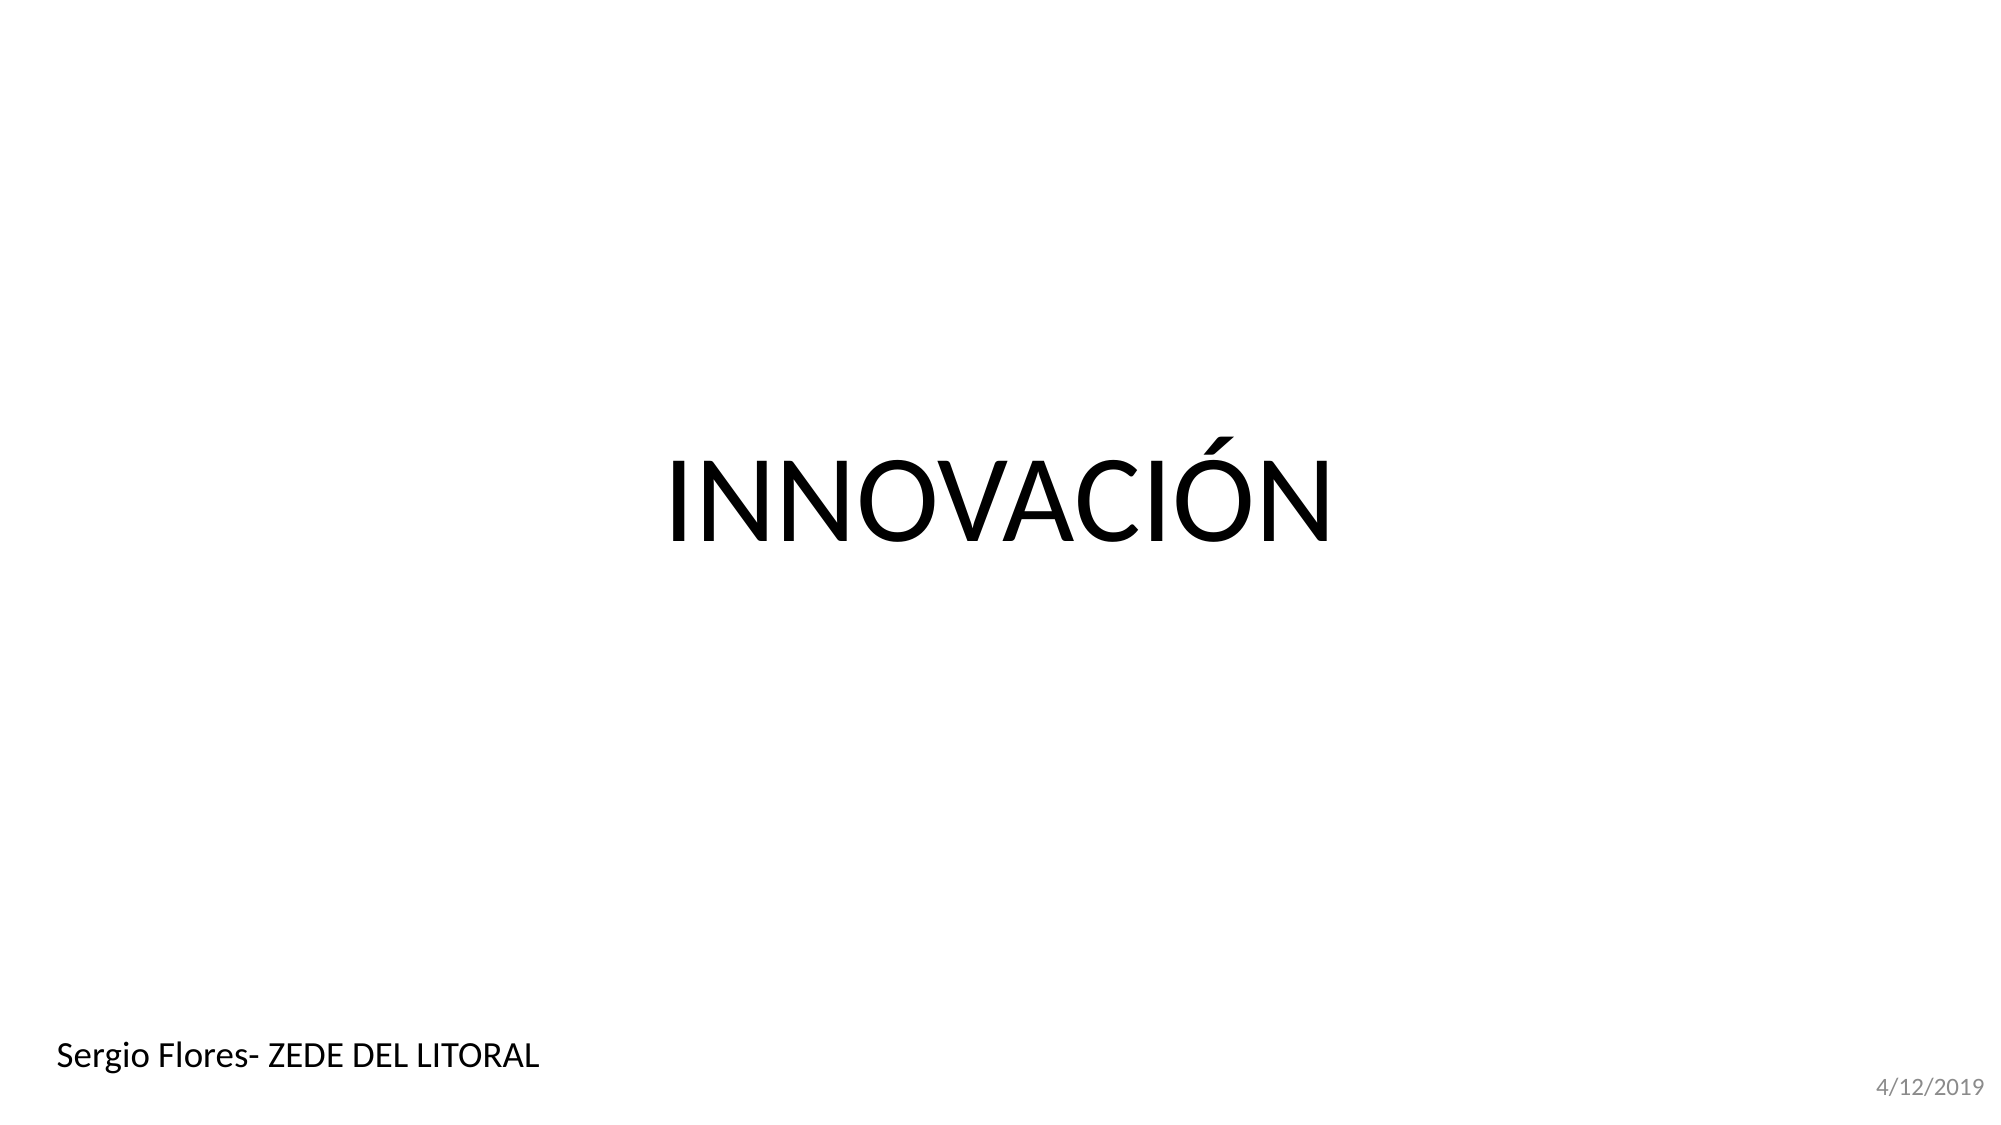

# INNOVACIÓN
Sergio Flores- ZEDE DEL LITORAL
4/12/2019